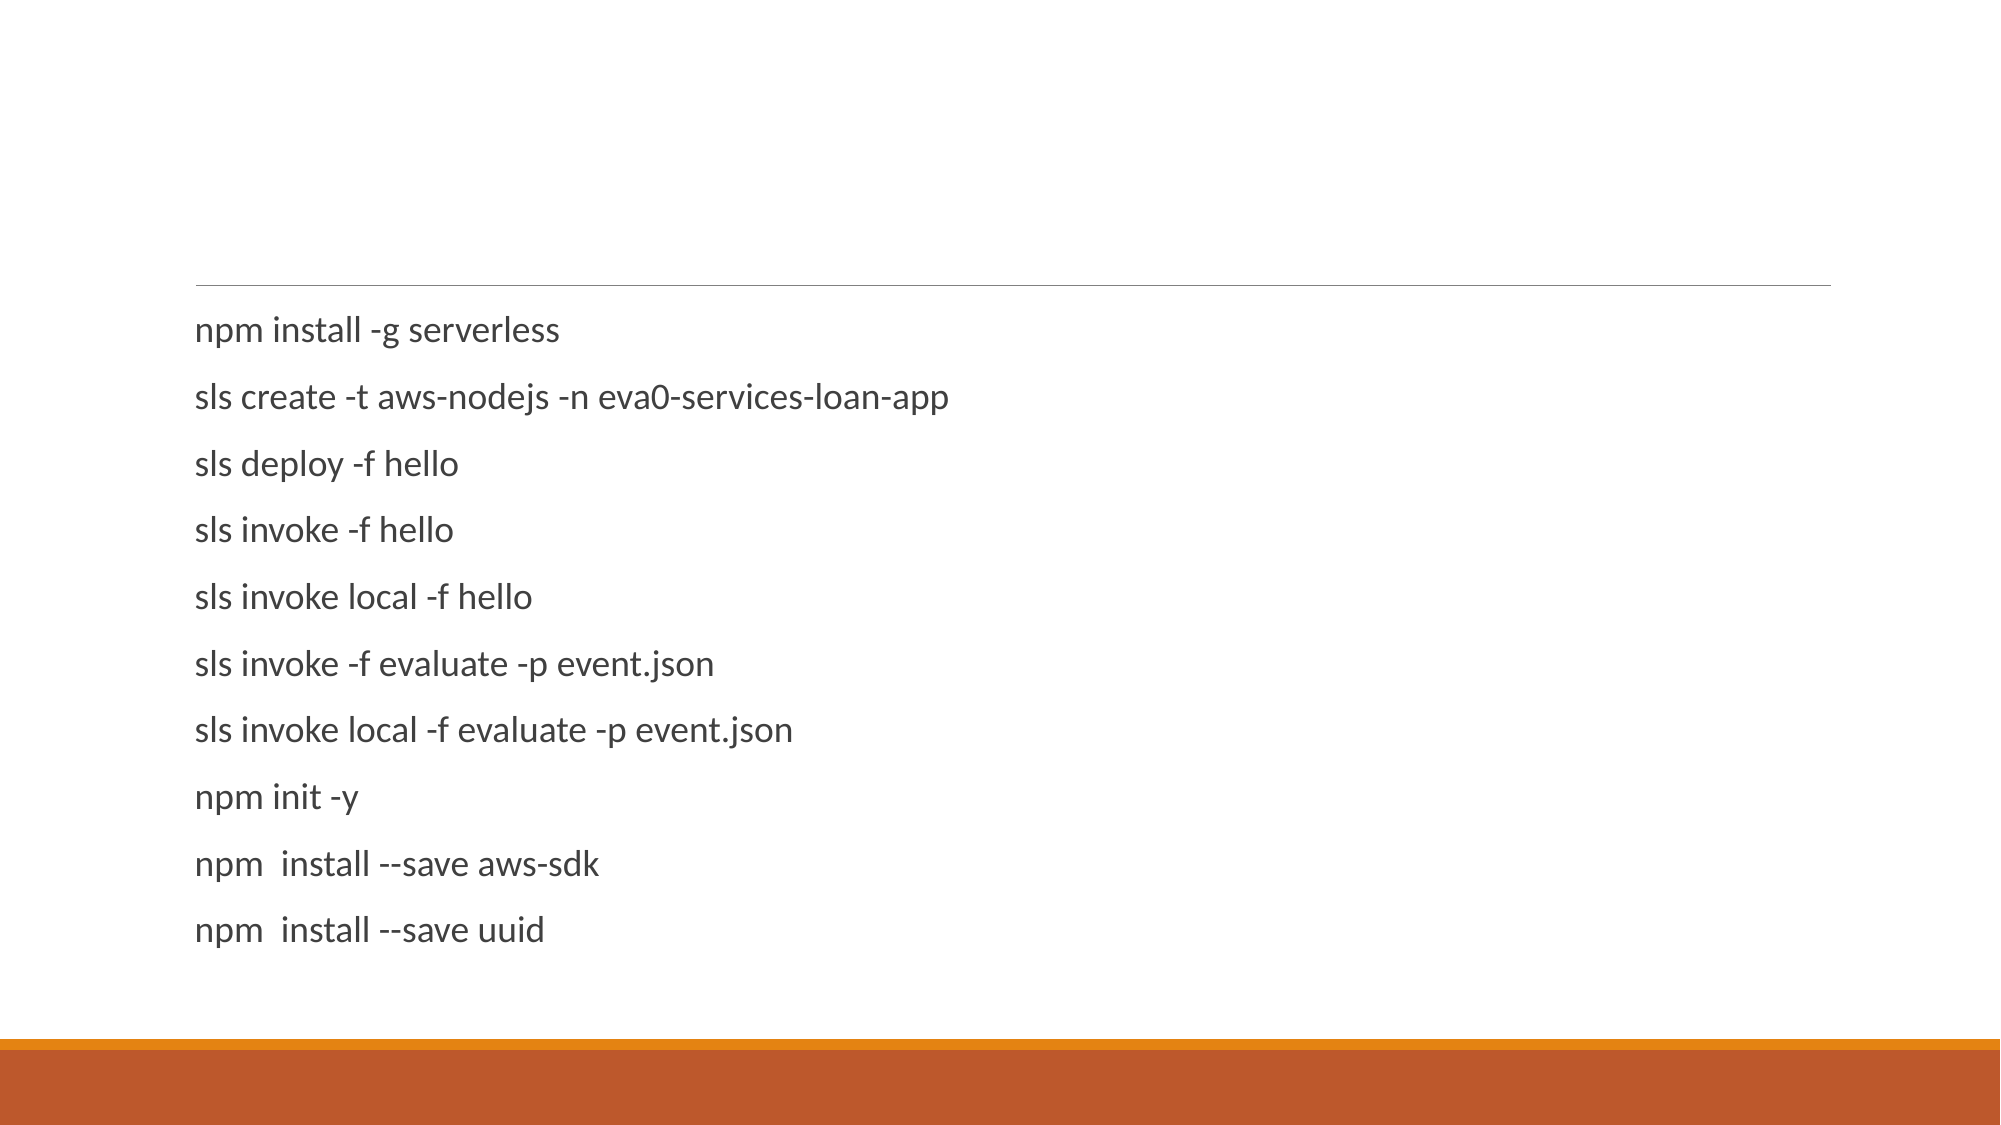

#
npm install -g serverless
sls create -t aws-nodejs -n eva0-services-loan-app
sls deploy -f hello
sls invoke -f hello
sls invoke local -f hello
sls invoke -f evaluate -p event.json
sls invoke local -f evaluate -p event.json
npm init -y
npm  install --save aws-sdk
npm  install --save uuid